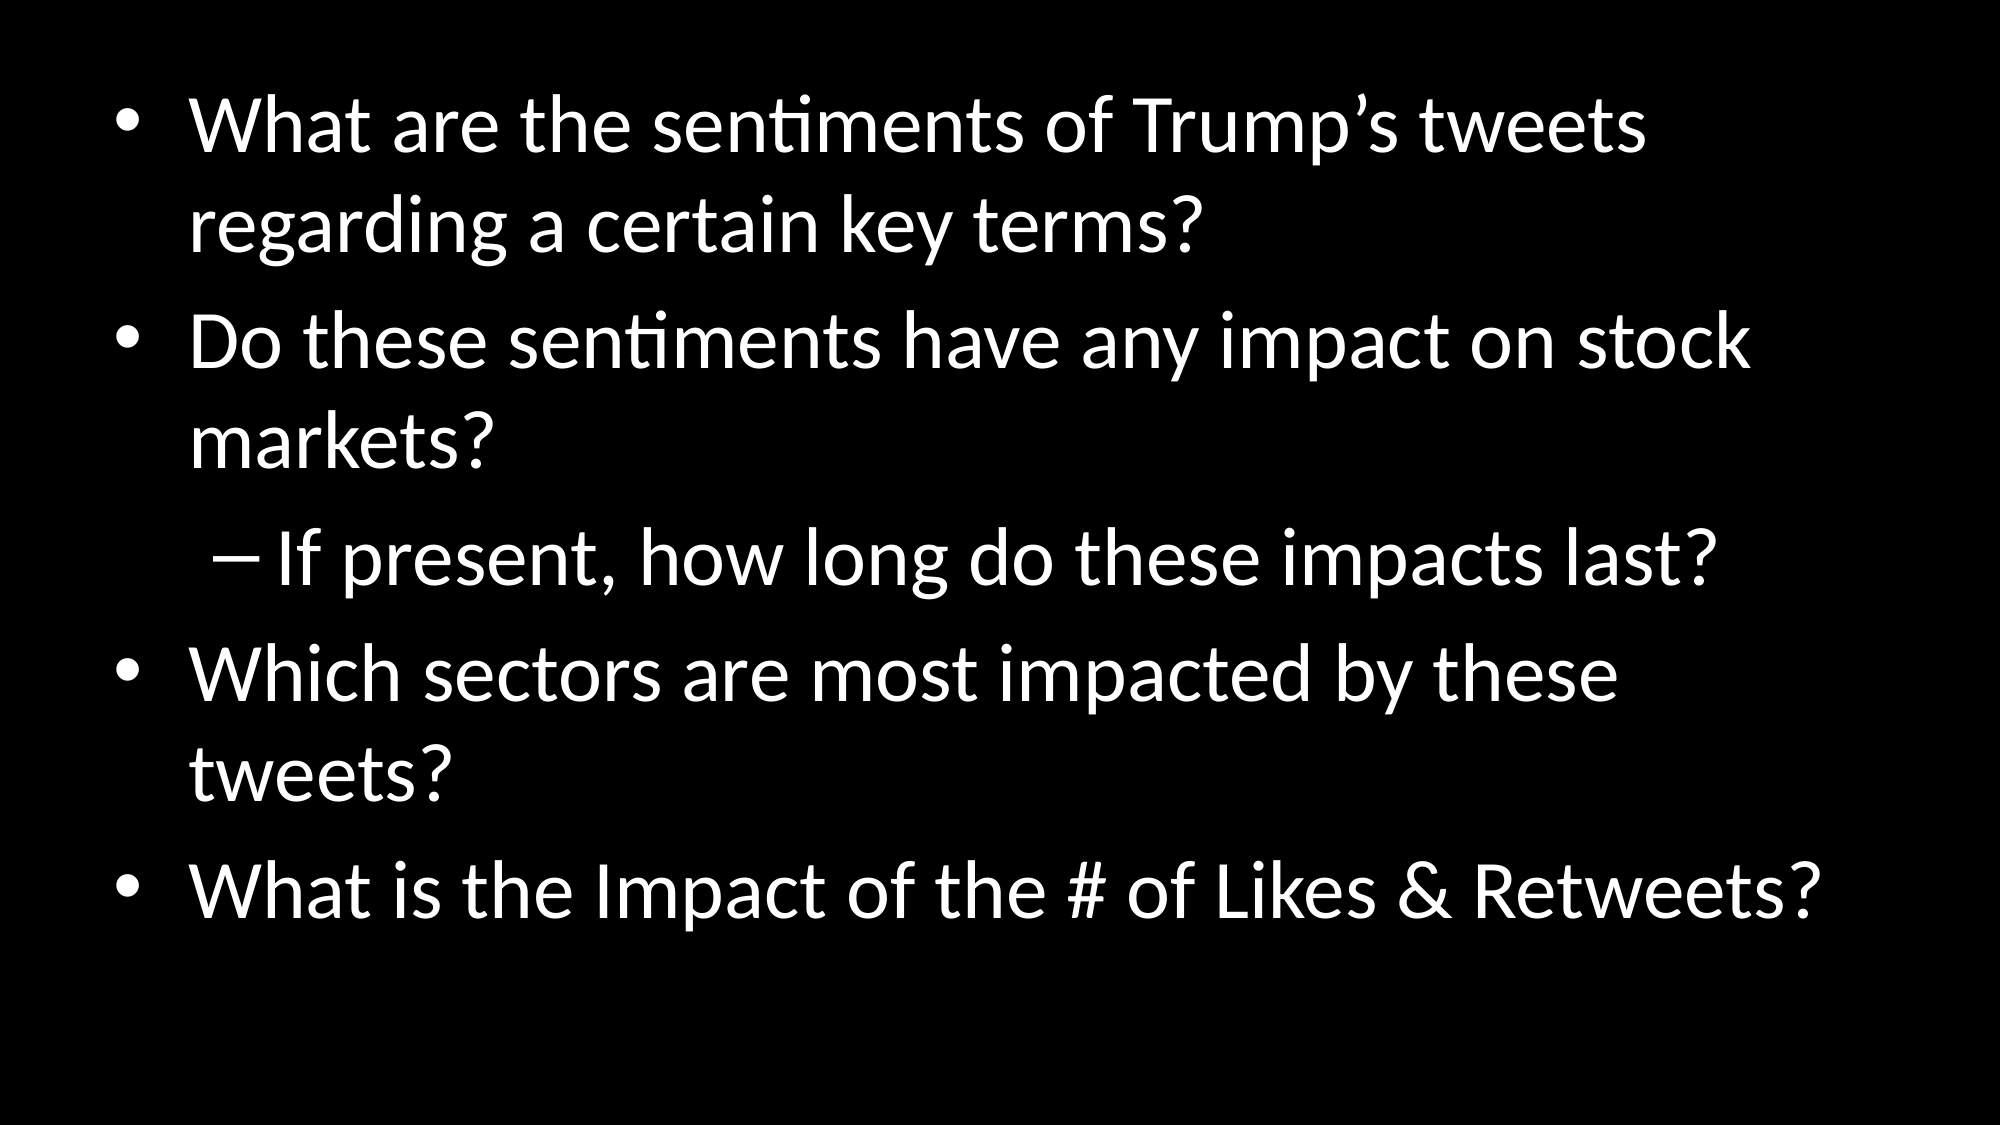

What are the sentiments of Trump’s tweets regarding a certain key terms?
Do these sentiments have any impact on stock markets?
If present, how long do these impacts last?
Which sectors are most impacted by these tweets?
What is the Impact of the # of Likes & Retweets?